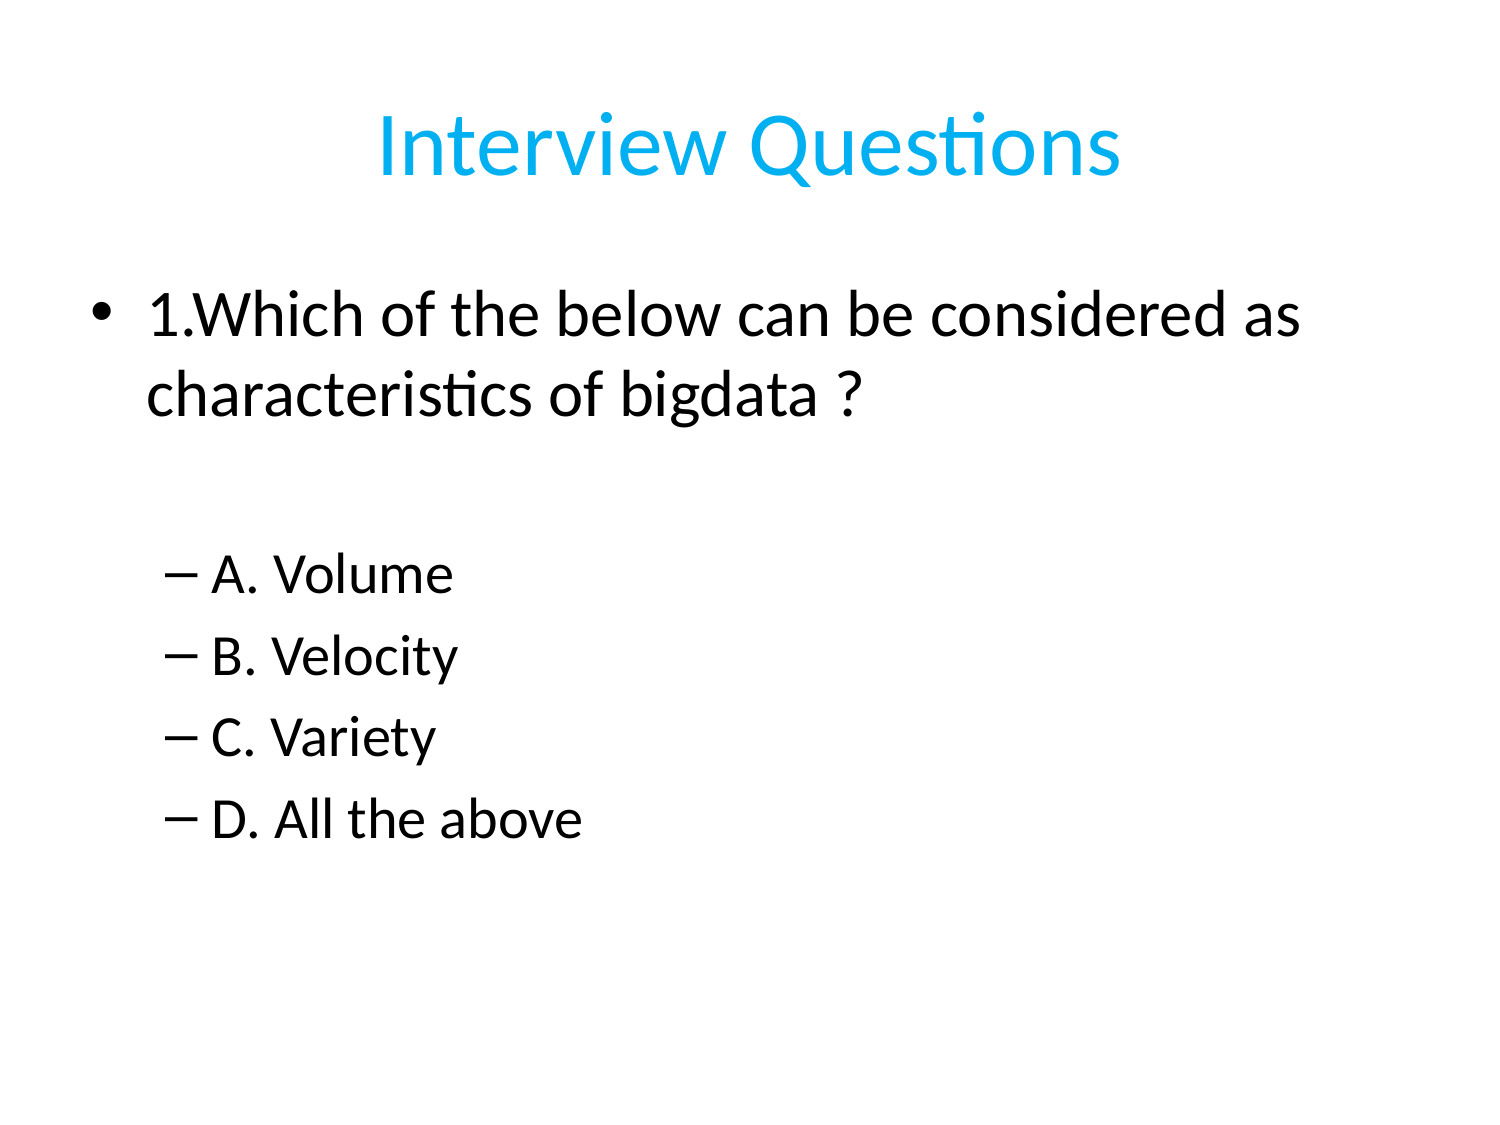

# Interview Questions
1.Which of the below can be considered as characteristics of bigdata ?

A. Volume
B. Velocity
C. Variety
D. All the above